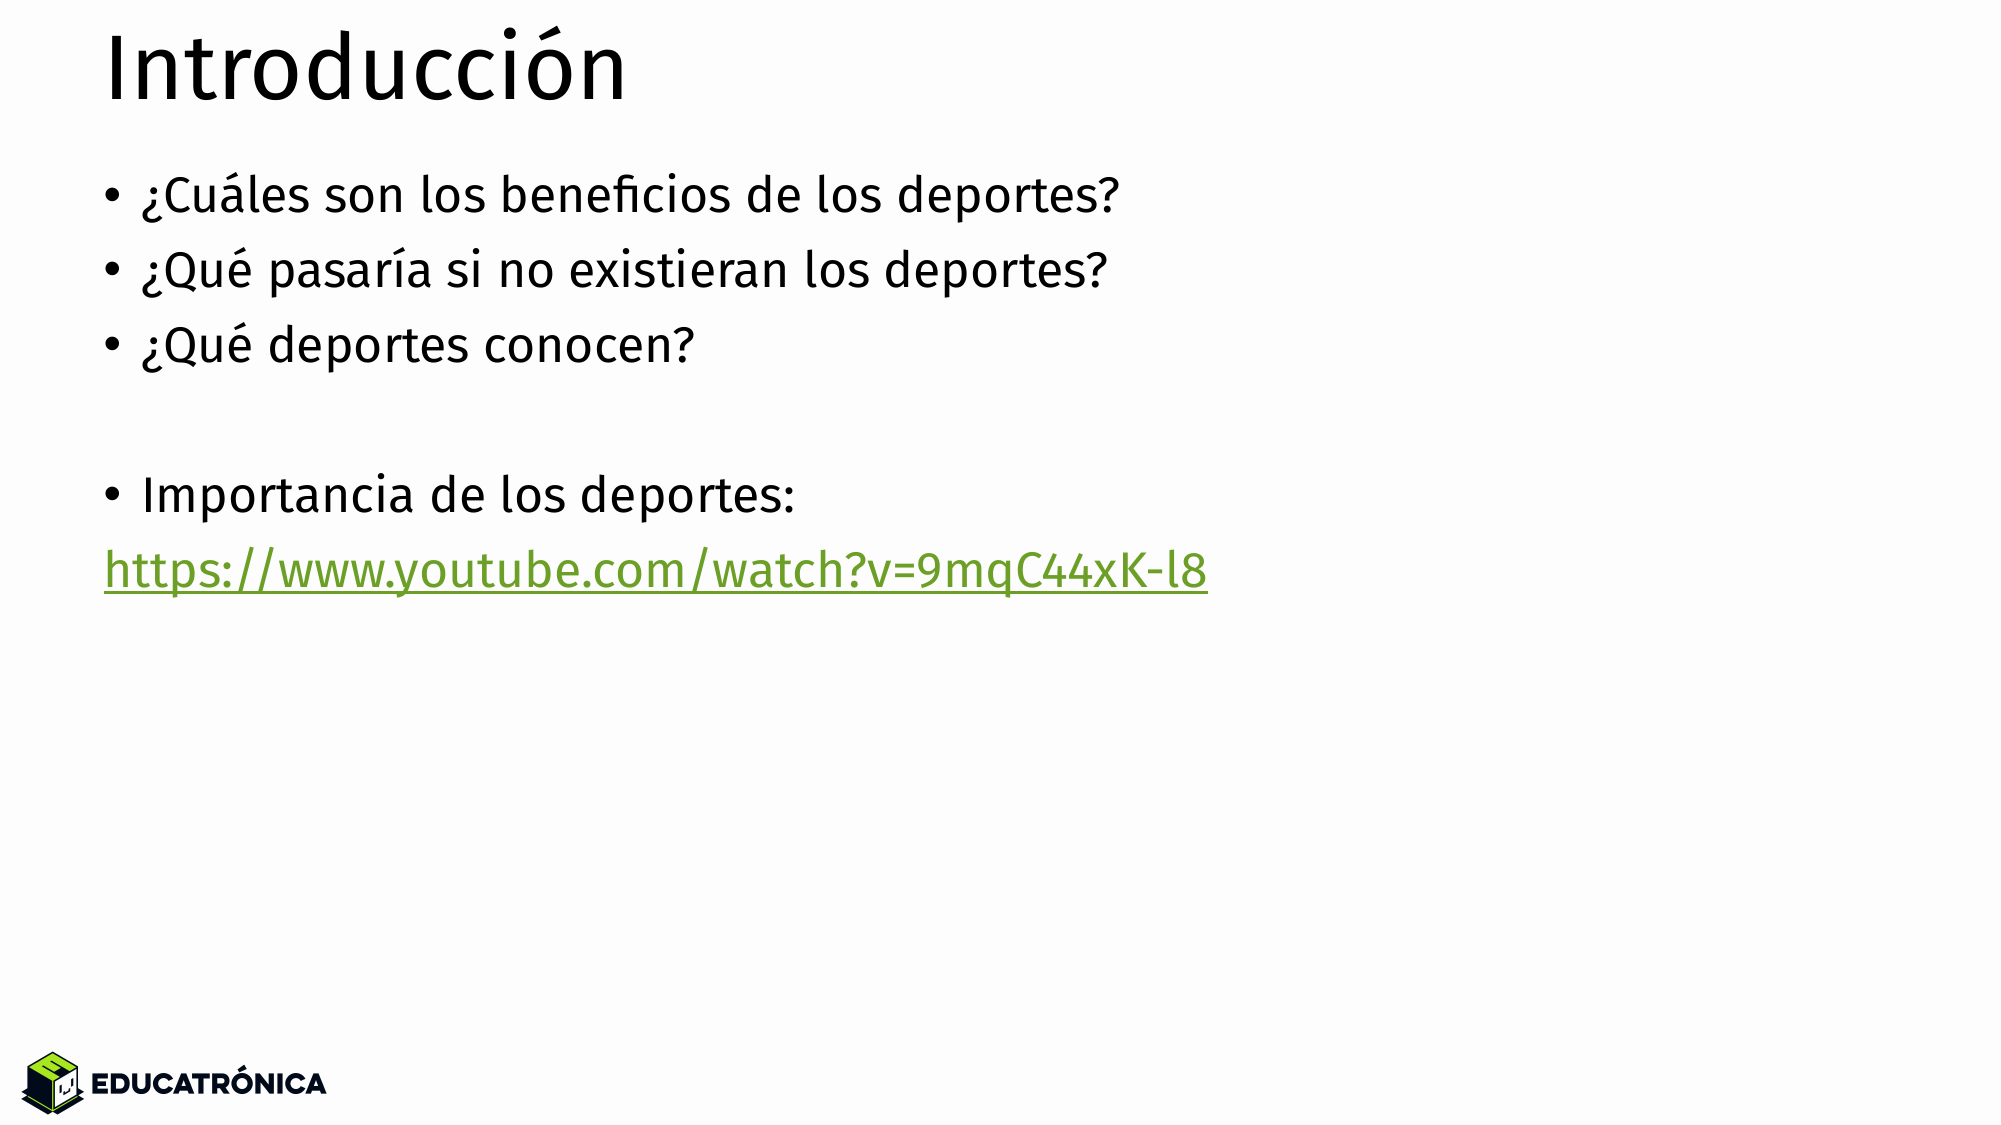

# Introducción
¿Cuáles son los beneficios de los deportes?
¿Qué pasaría si no existieran los deportes?
¿Qué deportes conocen?

Importancia de los deportes:
https://www.youtube.com/watch?v=9mqC44xK-l8